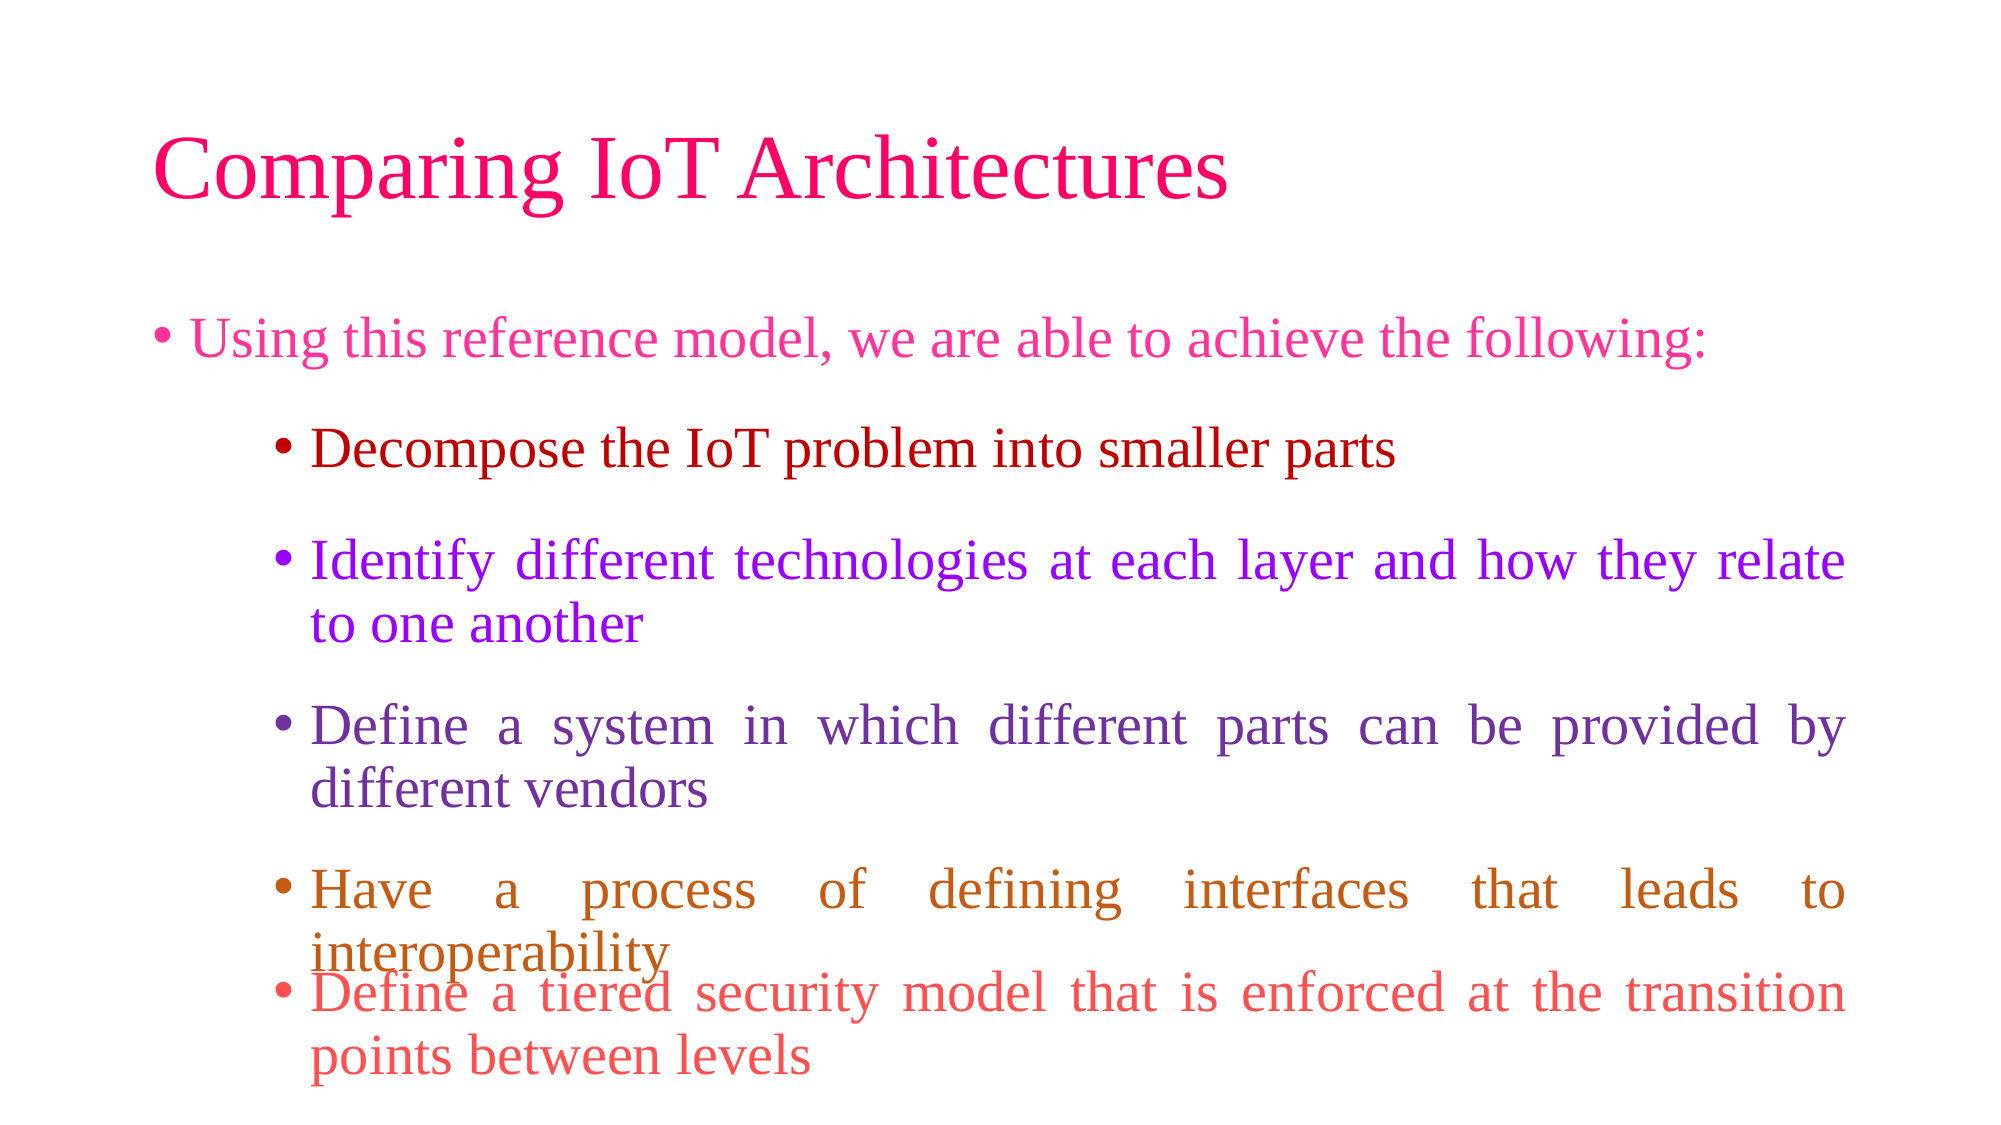

# Comparing IoT Architectures
Using this reference model, we are able to achieve the following:
Decompose the IoT problem into smaller parts
Identify different technologies at each layer and how they relate to one another
Define a system in which different parts can be provided by different vendors
Have a process of defining interfaces that leads to interoperability
Define a tiered security model that is enforced at the transition points between levels